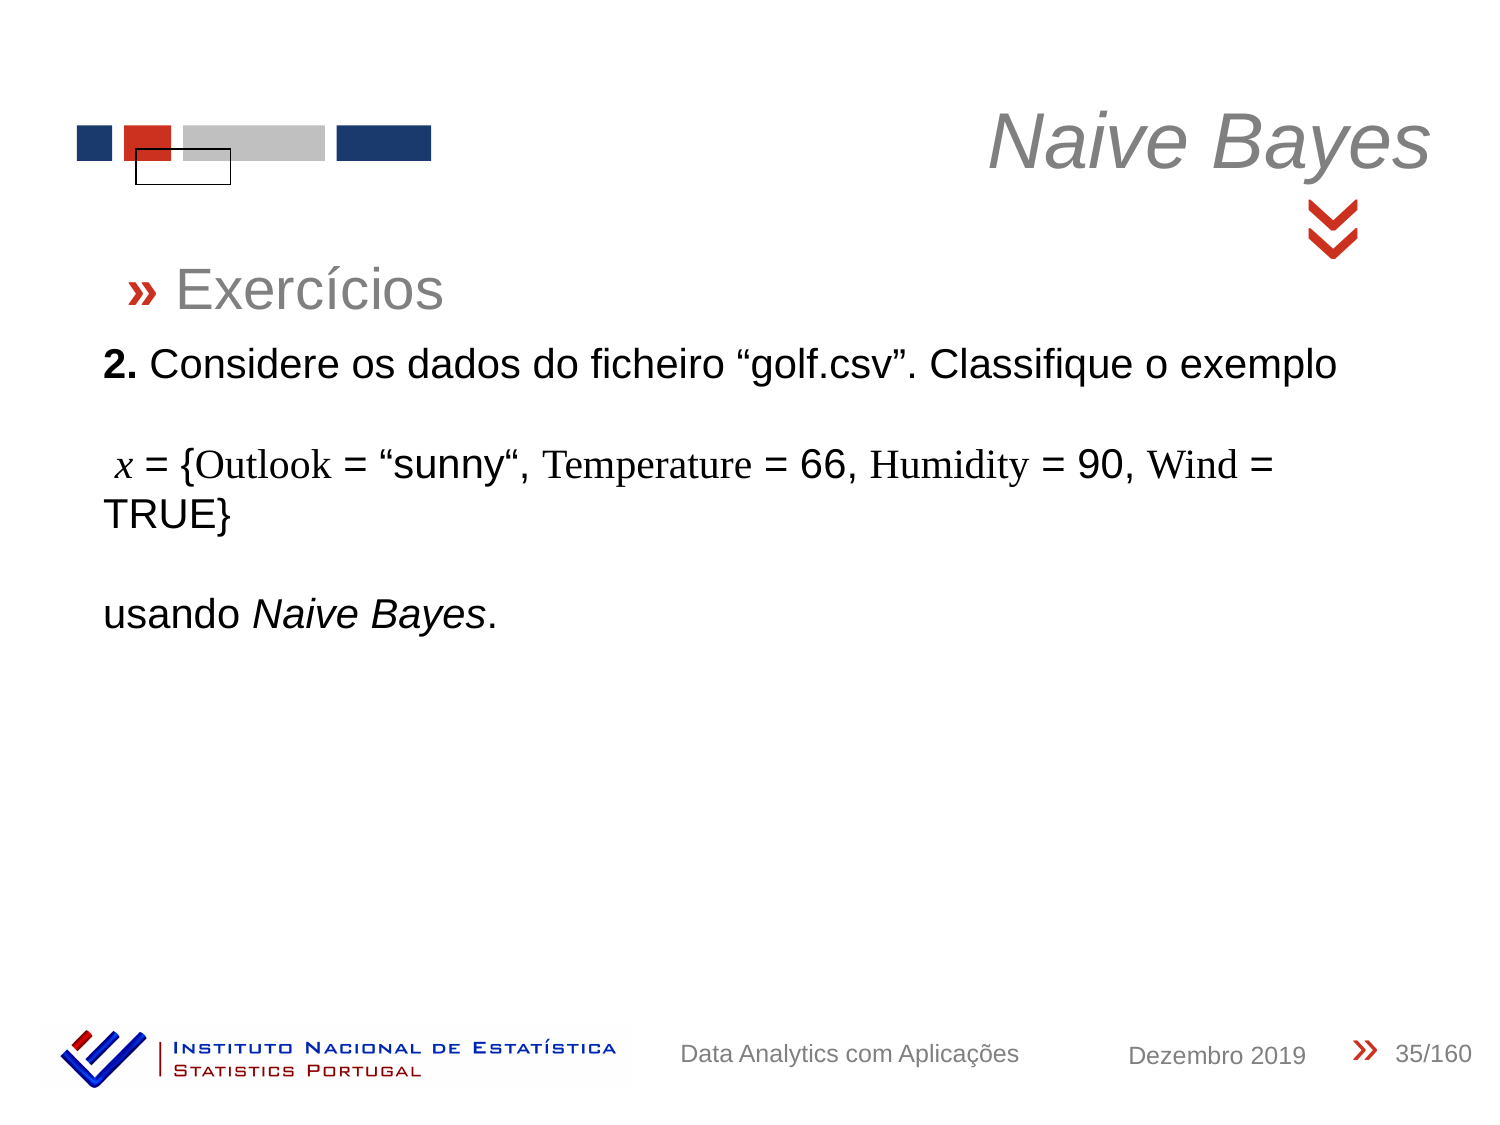

Naive Bayes
«
» Exercícios
2. Considere os dados do ficheiro “golf.csv”. Classifique o exemplo

 x = {Outlook = “sunny“, Temperature = 66, Humidity = 90, Wind = TRUE}

usando Naive Bayes.
35